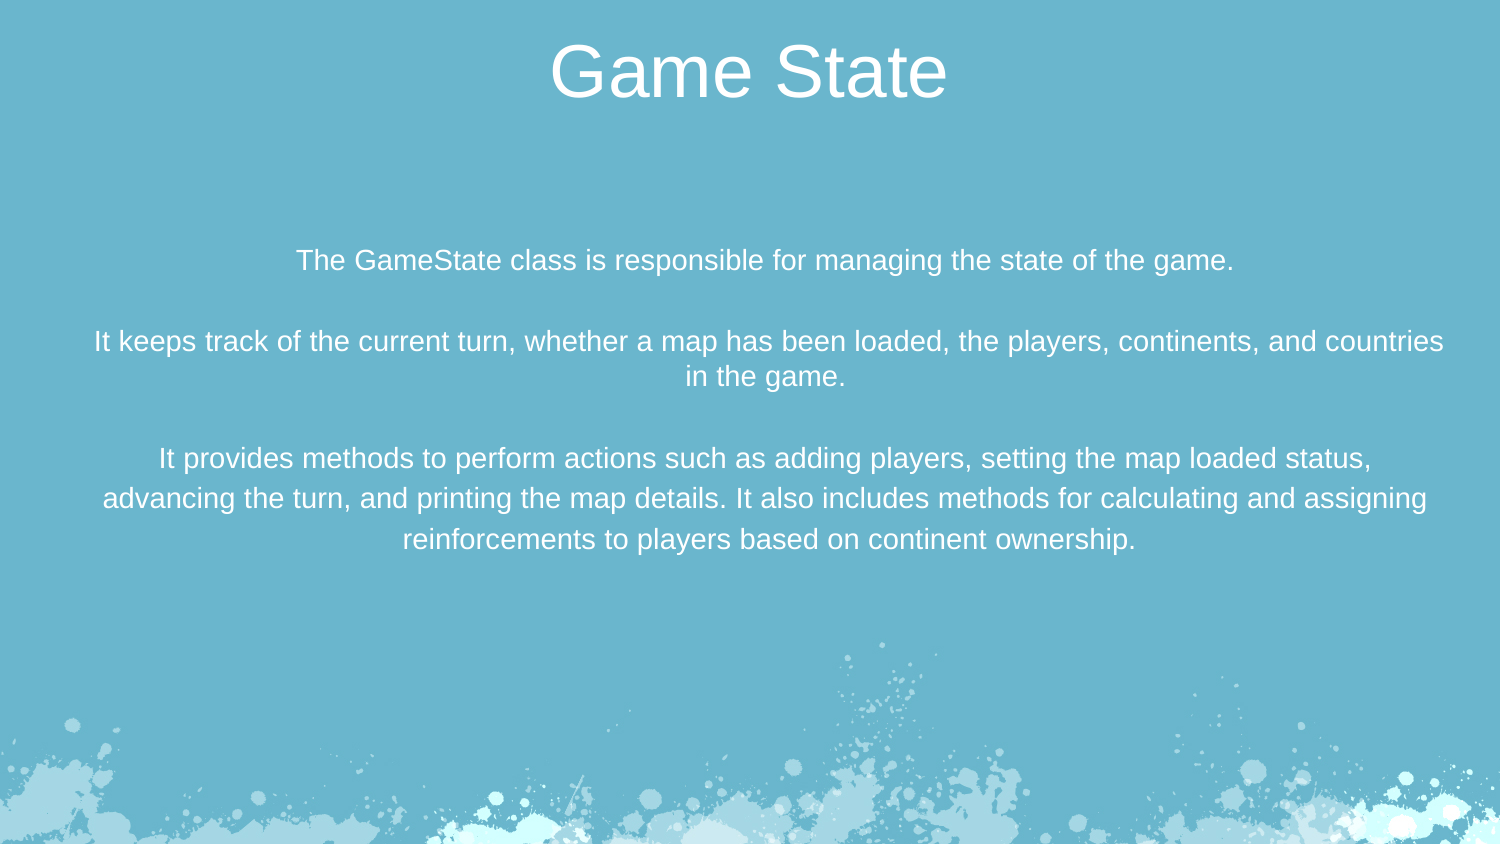

Game State
The GameState class is responsible for managing the state of the game.

It keeps track of the current turn, whether a map has been loaded, the players, continents, and countries in the game.

It provides methods to perform actions such as adding players, setting the map loaded status,
advancing the turn, and printing the map details. It also includes methods for calculating and assigning
reinforcements to players based on continent ownership.